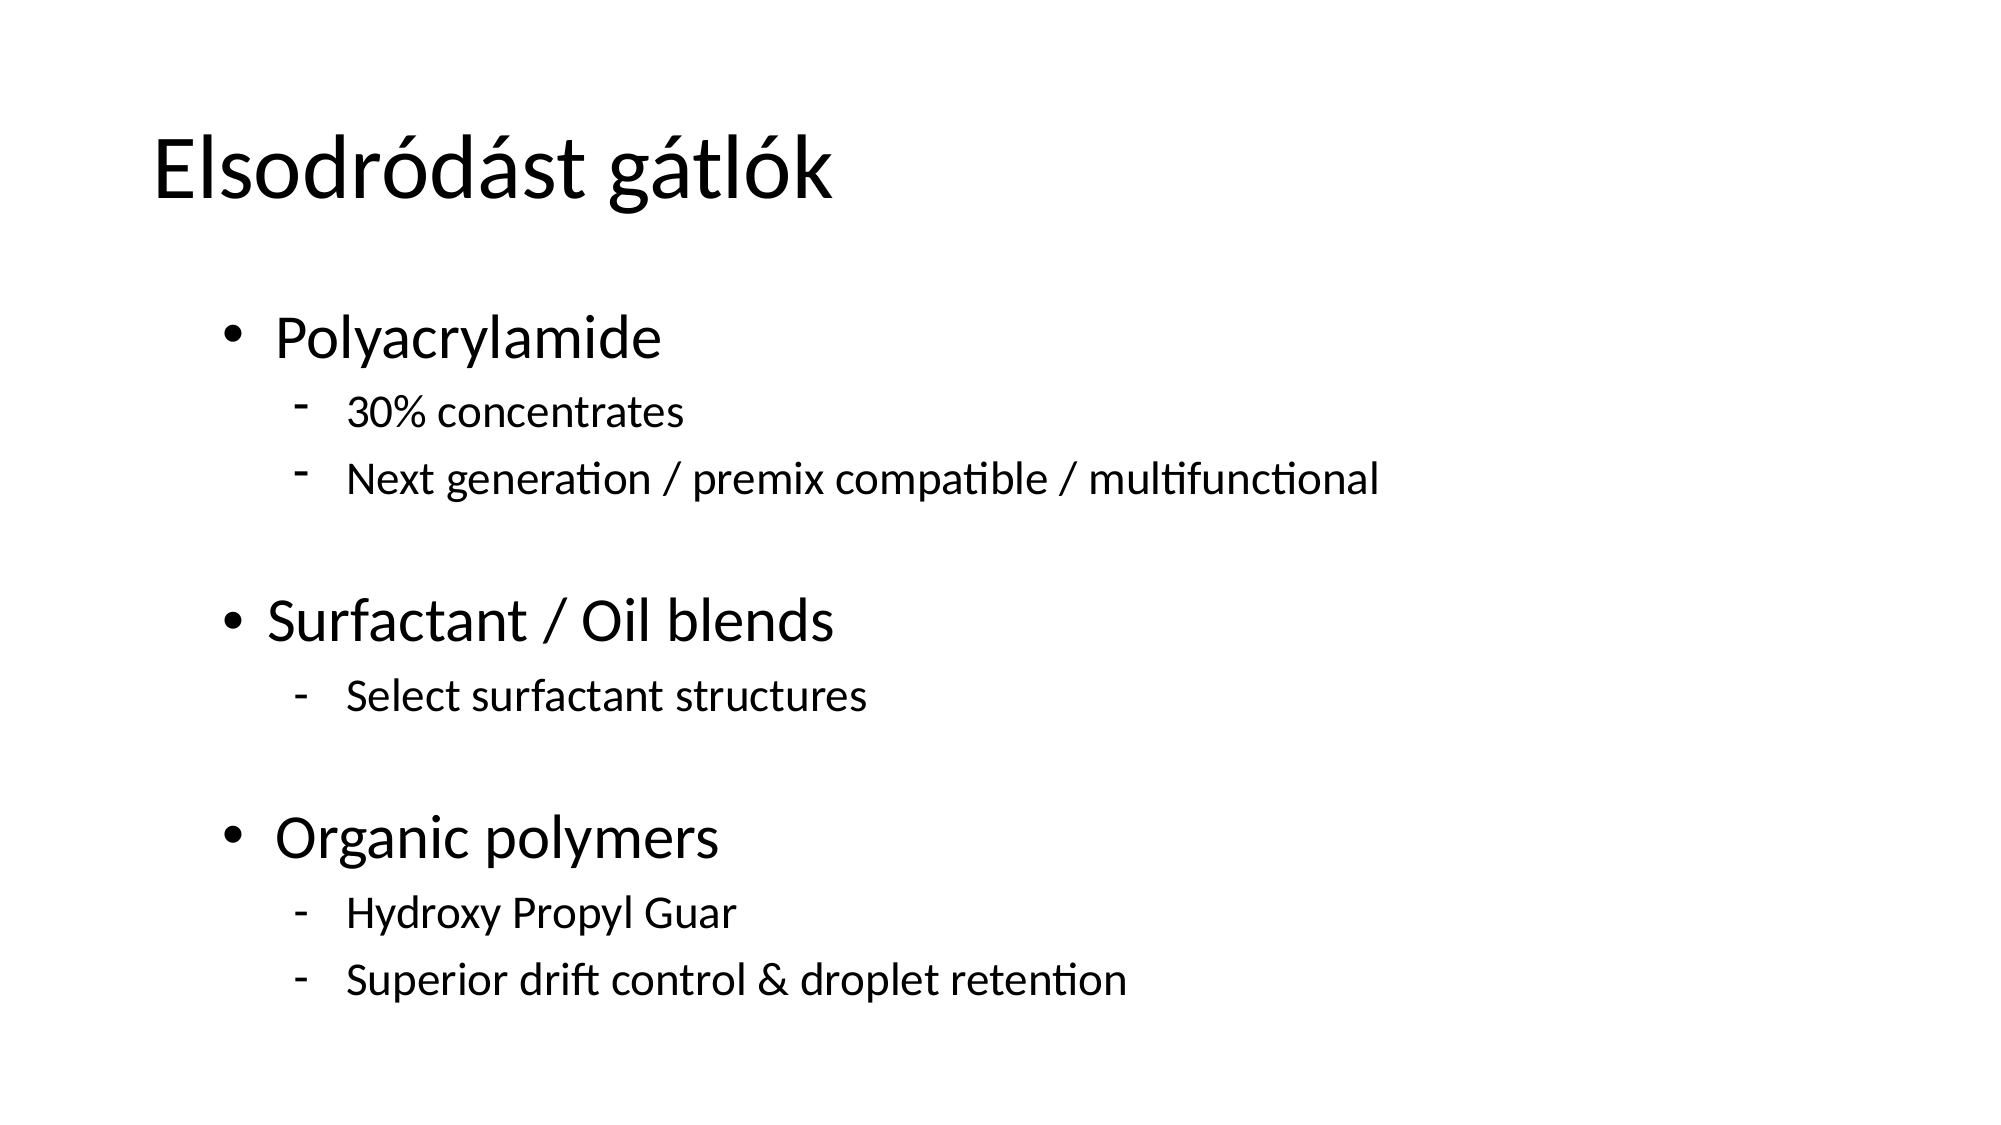

# Elsodródást gátlók
Polyacrylamide
30% concentrates
Next generation / premix compatible / multifunctional

Surfactant / Oil blends
Select surfactant structures

Organic polymers
Hydroxy Propyl Guar
Superior drift control & droplet retention